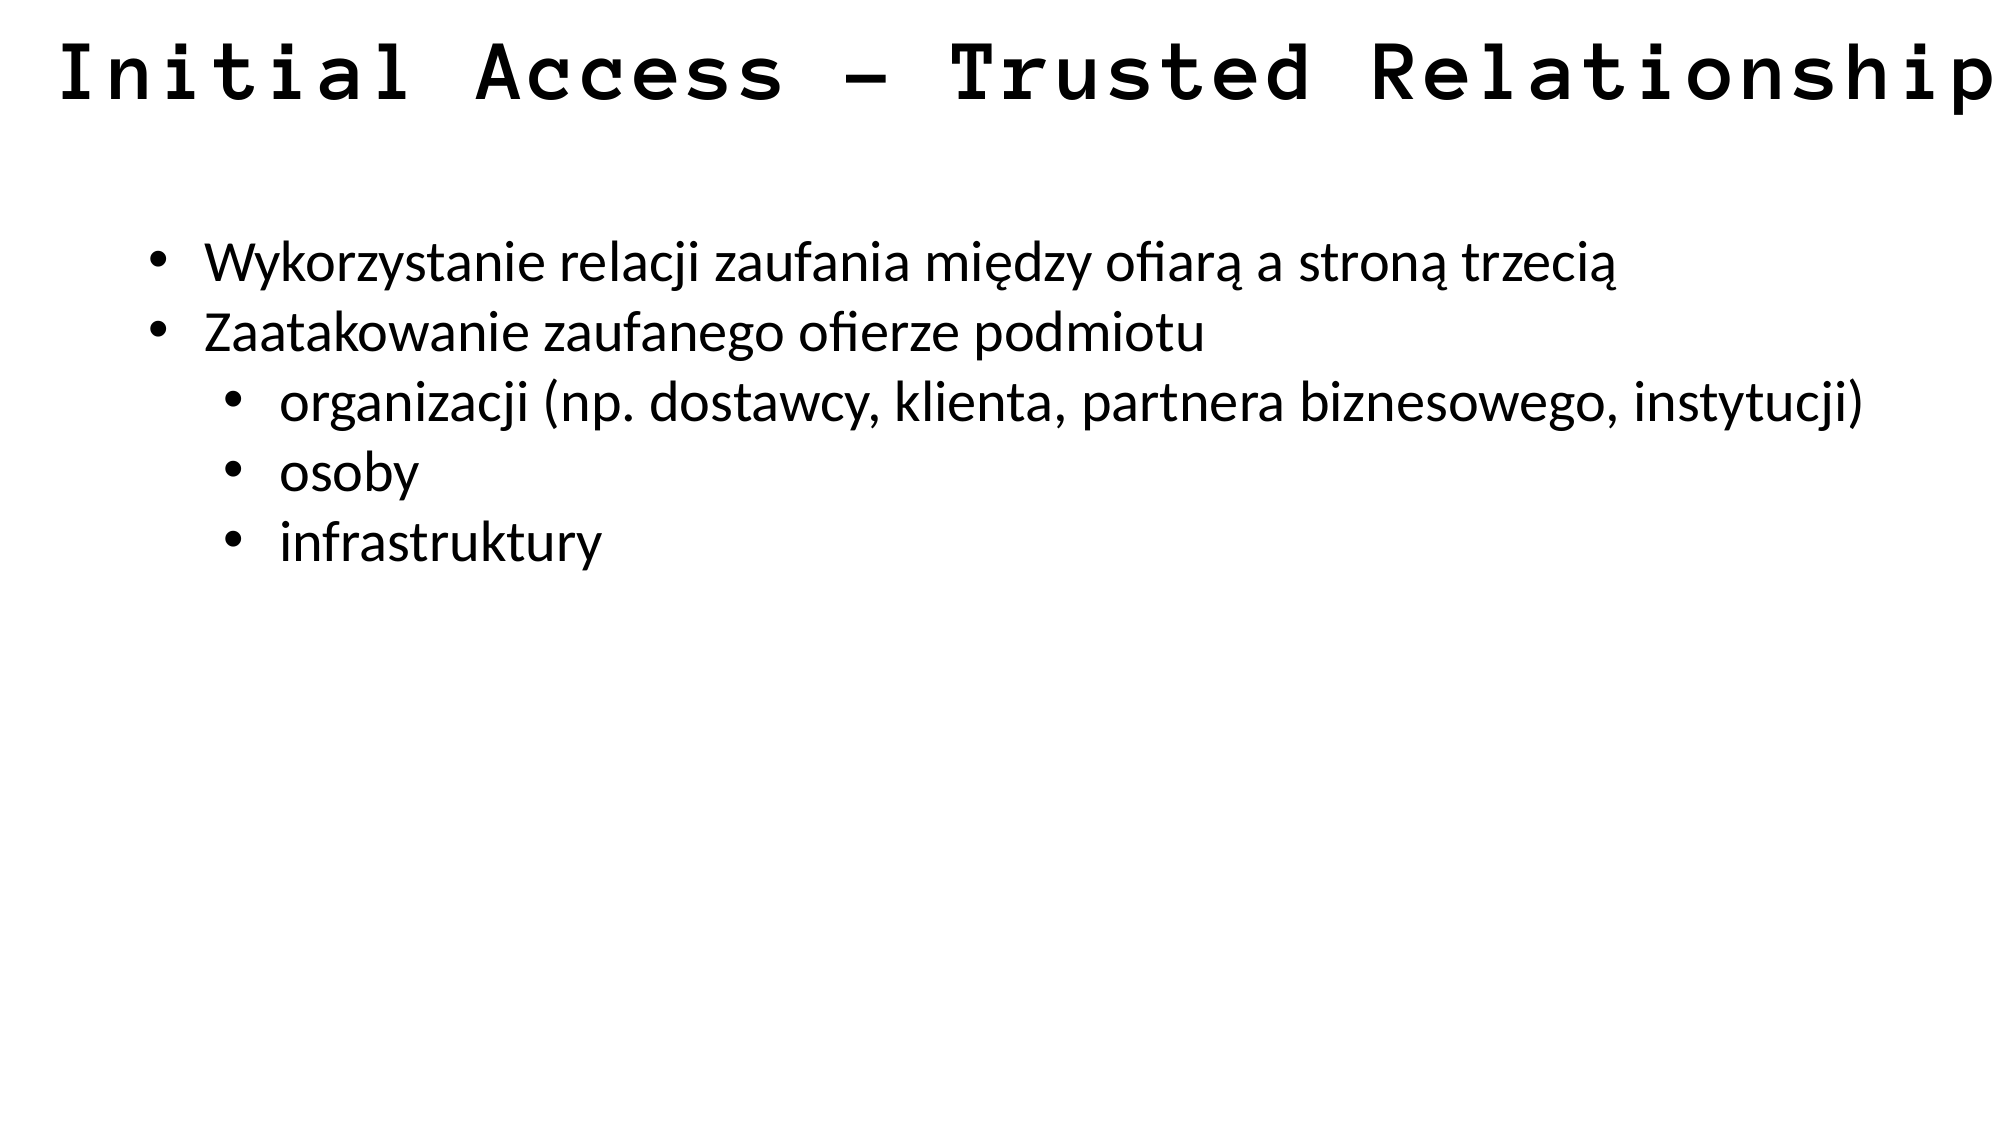

Initial Access - Trusted Relationship
Wykorzystanie relacji zaufania między ofiarą a stroną trzecią
Zaatakowanie zaufanego ofierze podmiotu
organizacji (np. dostawcy, klienta, partnera biznesowego, instytucji)
osoby
infrastruktury